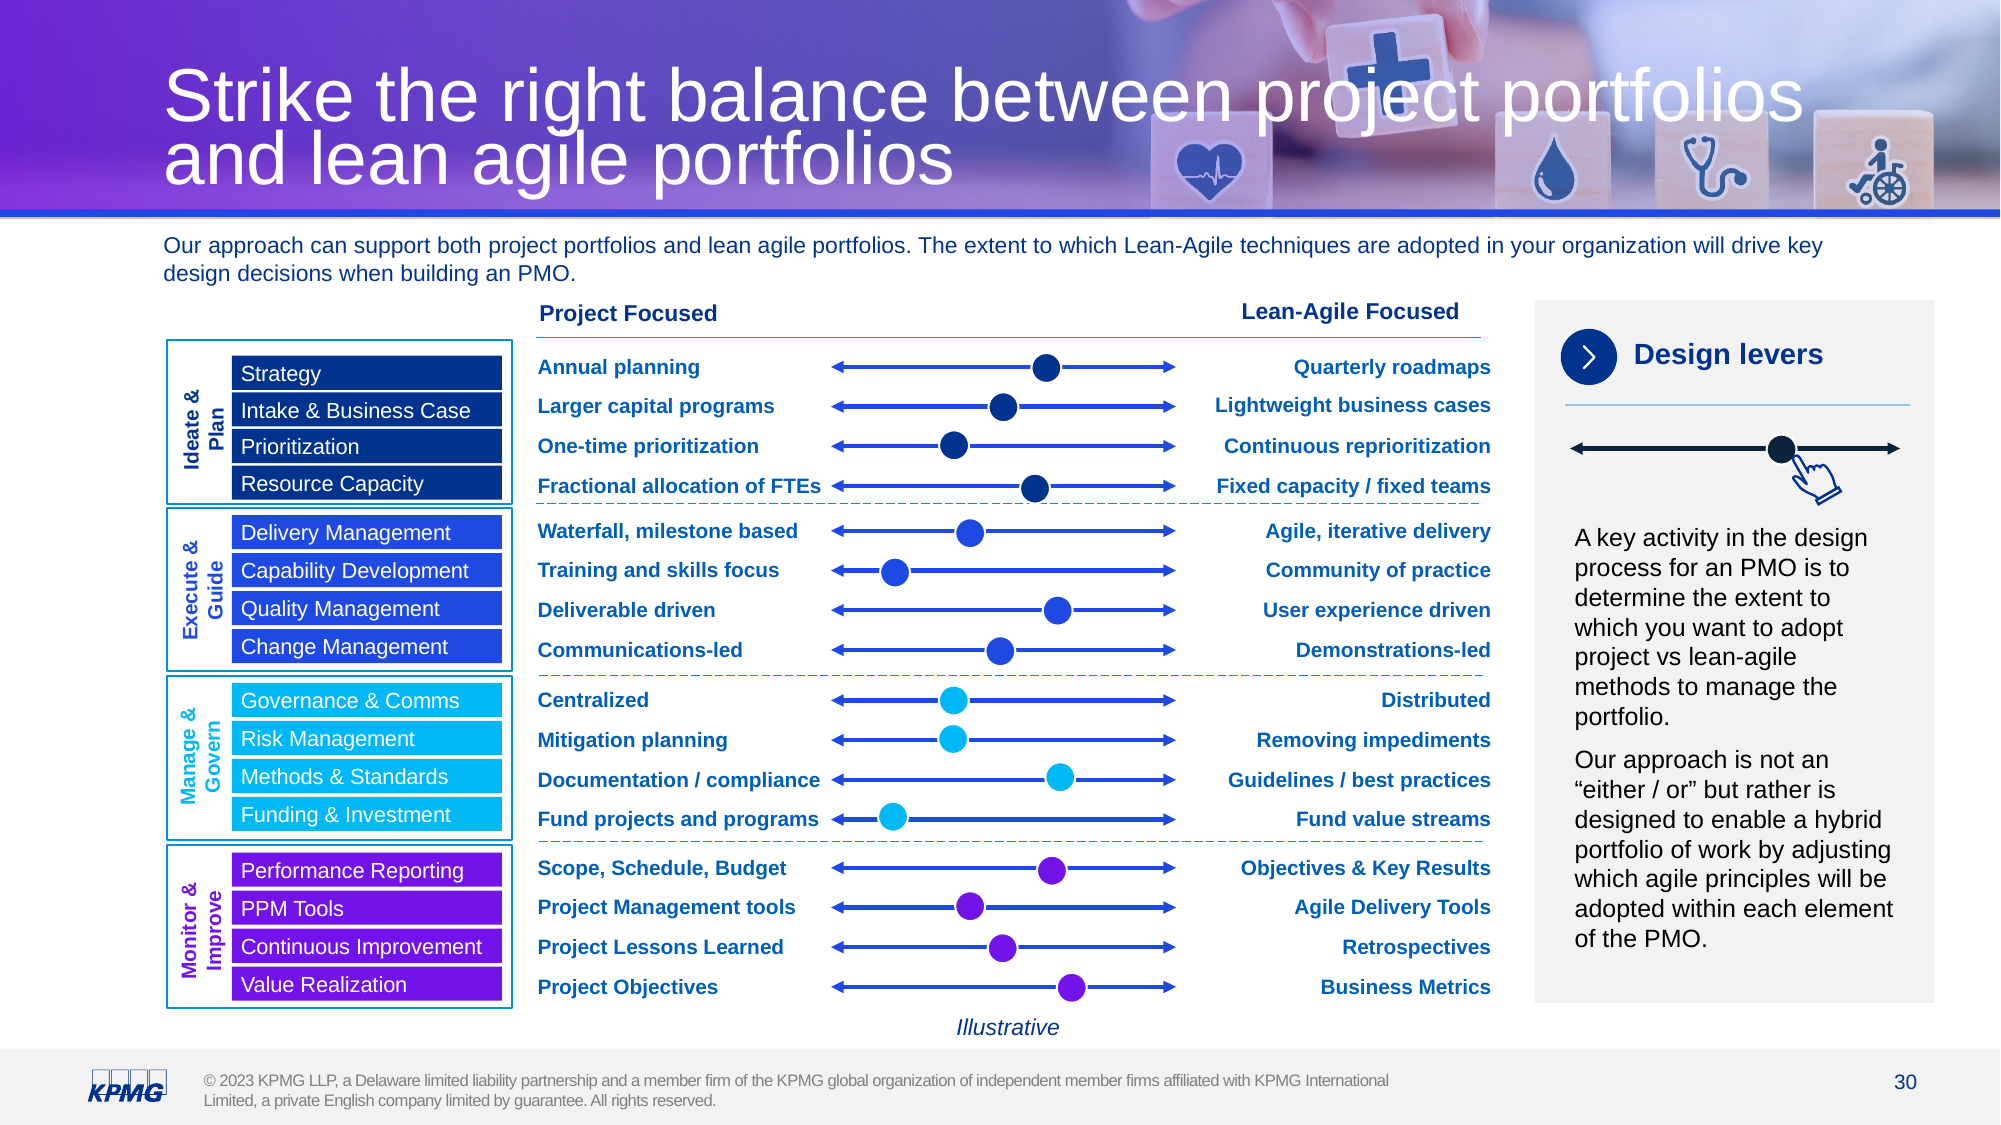

# Strike the right balance between project portfolios and lean agile portfolios
Our approach can support both project portfolios and lean agile portfolios. The extent to which Lean-Agile techniques are adopted in your organization will drive key design decisions when building an PMO.
Lean-Agile Focused
Project Focused

Design levers

Annual planning
Quarterly roadmaps

Strategy
Lightweight business cases
Larger capital programs

Intake & Business Case
Ideate & Plan
One-time prioritization
Continuous reprioritization
Prioritization

Resource Capacity
Fractional allocation of FTEs
Fixed capacity / fixed teams

Waterfall, milestone based
Agile, iterative delivery
A key activity in the design process for an PMO is to determine the extent to which you want to adopt project vs lean-agile methods to manage the portfolio.
Our approach is not an “either / or” but rather is designed to enable a hybrid portfolio of work by adjusting which agile principles will be adopted within each element of the PMO.
Delivery Management

Training and skills focus
Community of practice
Capability Development

Execute & Guide
Deliverable driven
User experience driven
Quality Management

Change Management
Communications-led
Demonstrations-led

Centralized
Distributed
Governance & Comms

Mitigation planning
Removing impediments
Risk Management

Manage & Govern
Methods & Standards
Documentation / compliance
Guidelines / best practices

Funding & Investment
Fund projects and programs
Fund value streams

Scope, Schedule, Budget
Objectives & Key Results
Performance Reporting

Project Management tools
Agile Delivery Tools
PPM Tools

Monitor & Improve
Project Lessons Learned
Retrospectives
Continuous Improvement

Value Realization
Project Objectives
Business Metrics

Illustrative